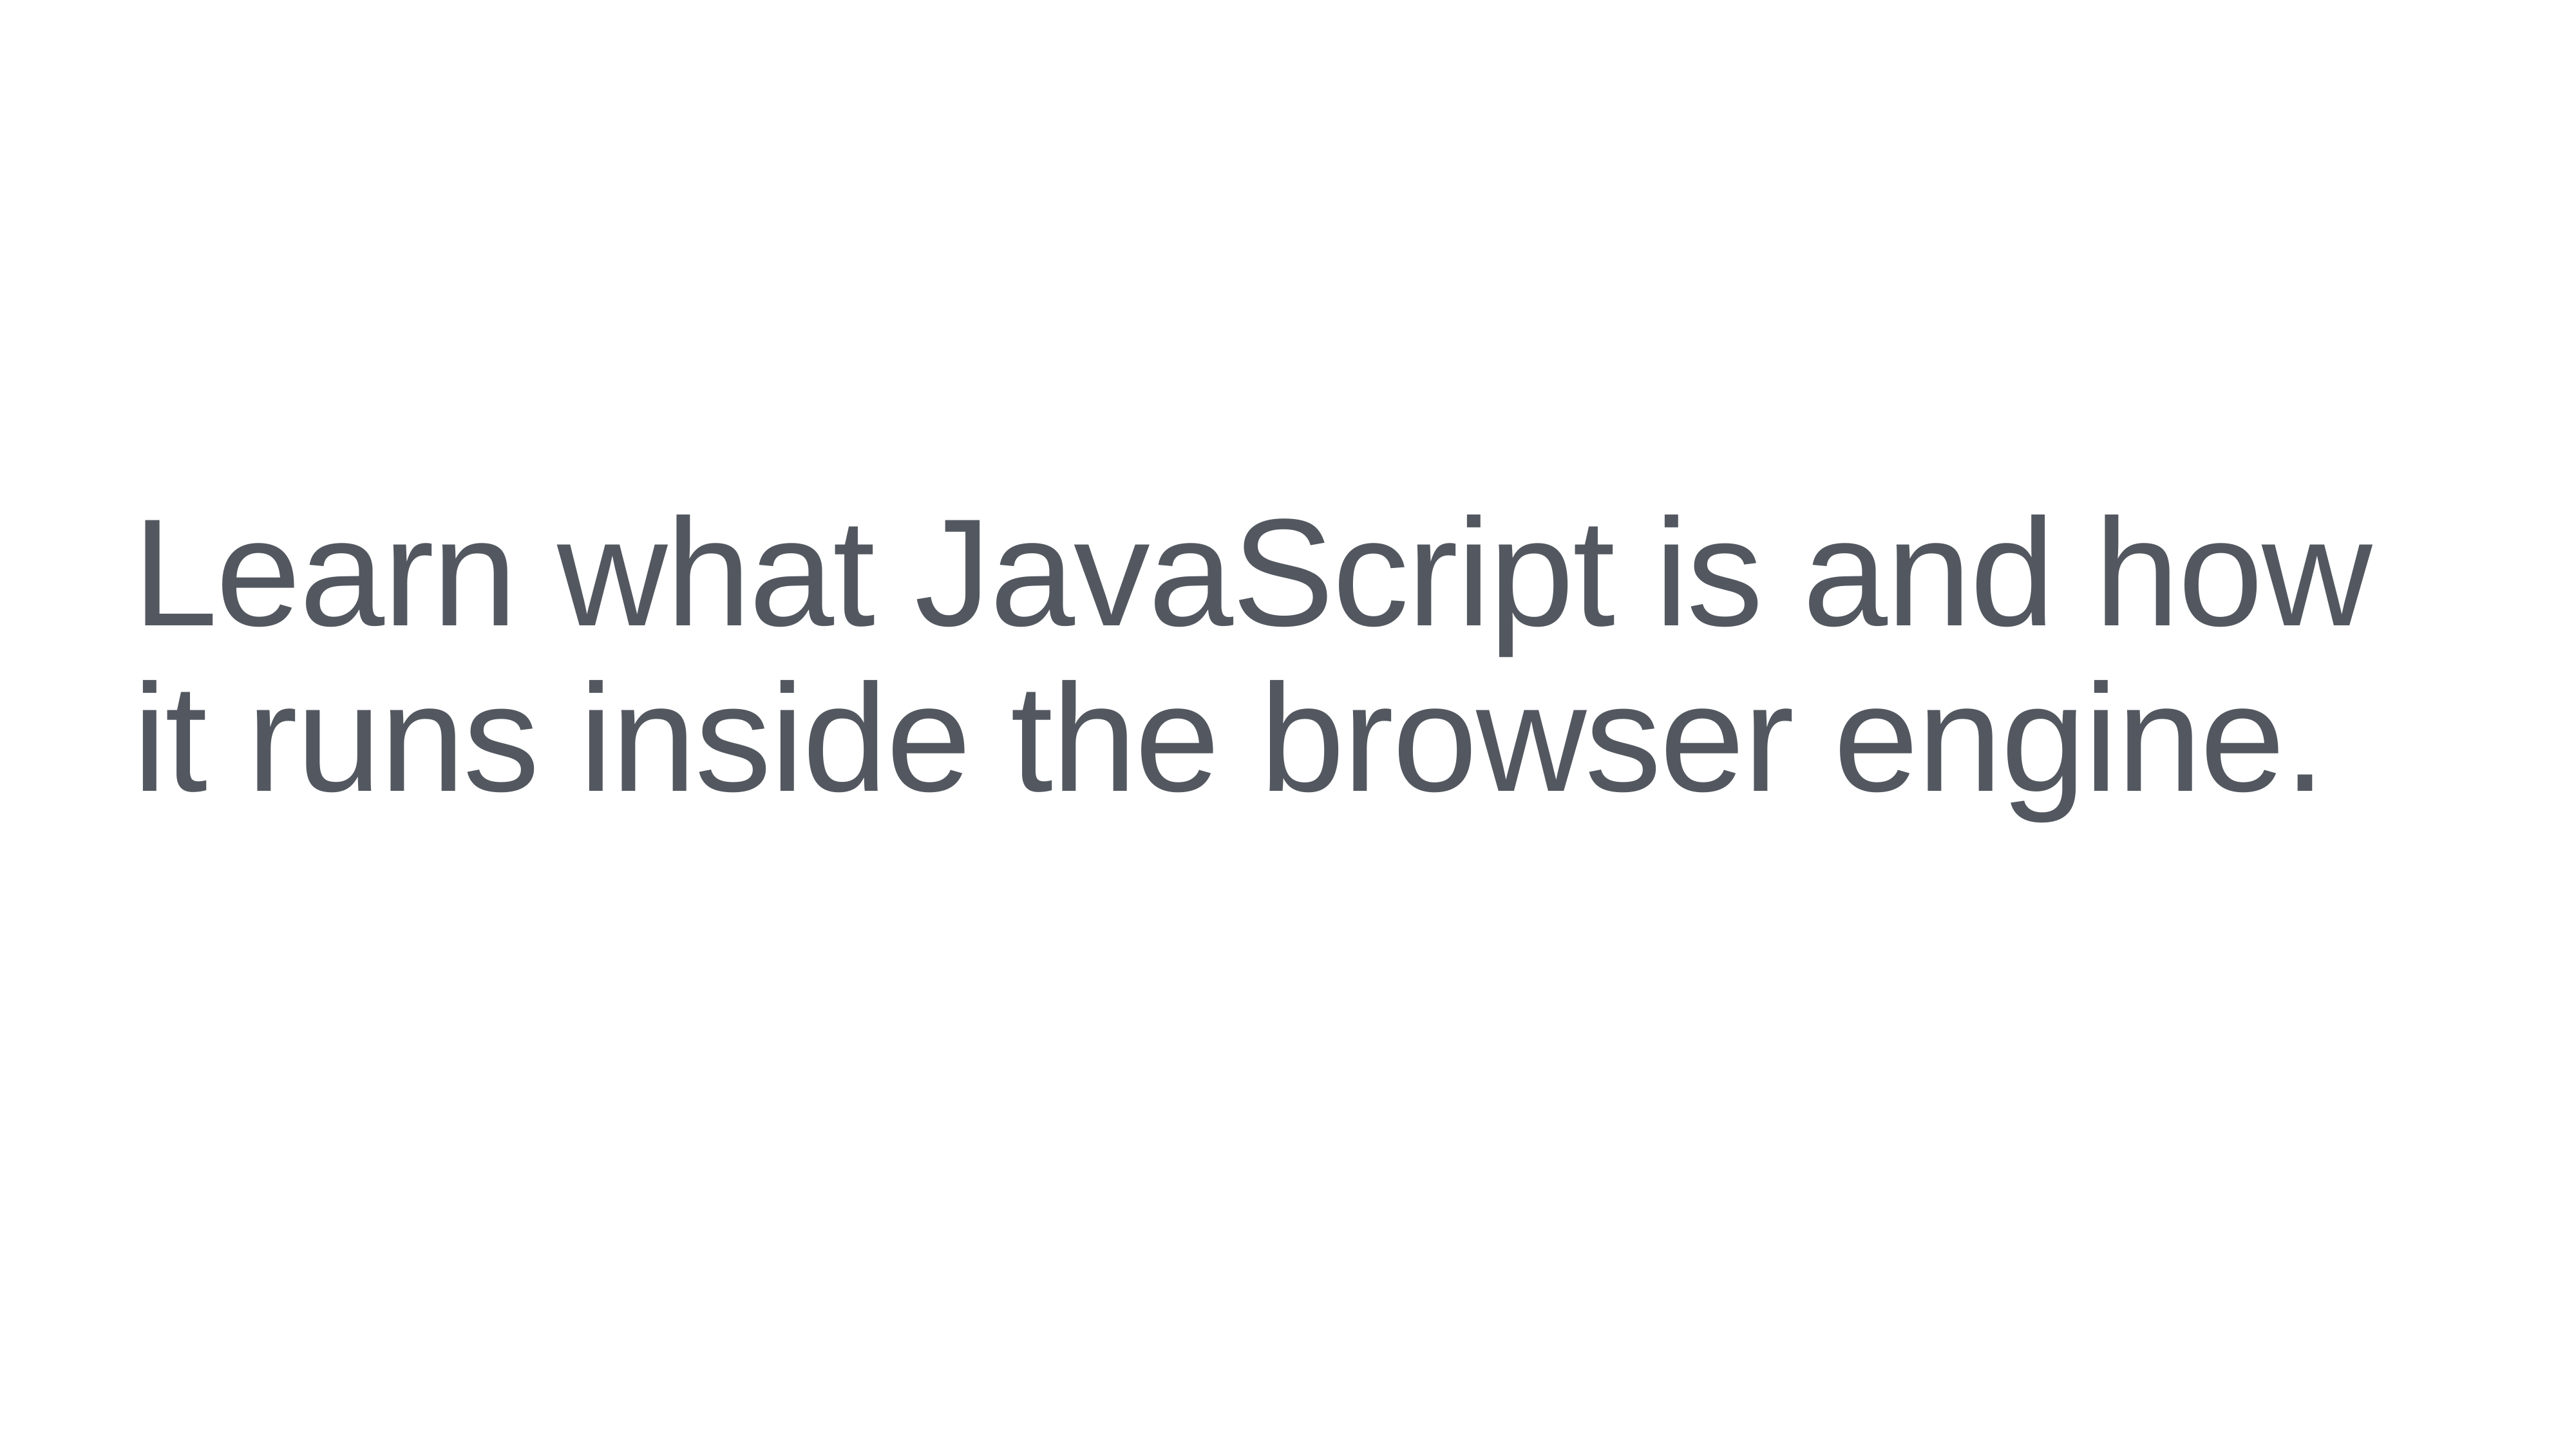

# Learn what JavaScript is and how it runs inside the browser engine.